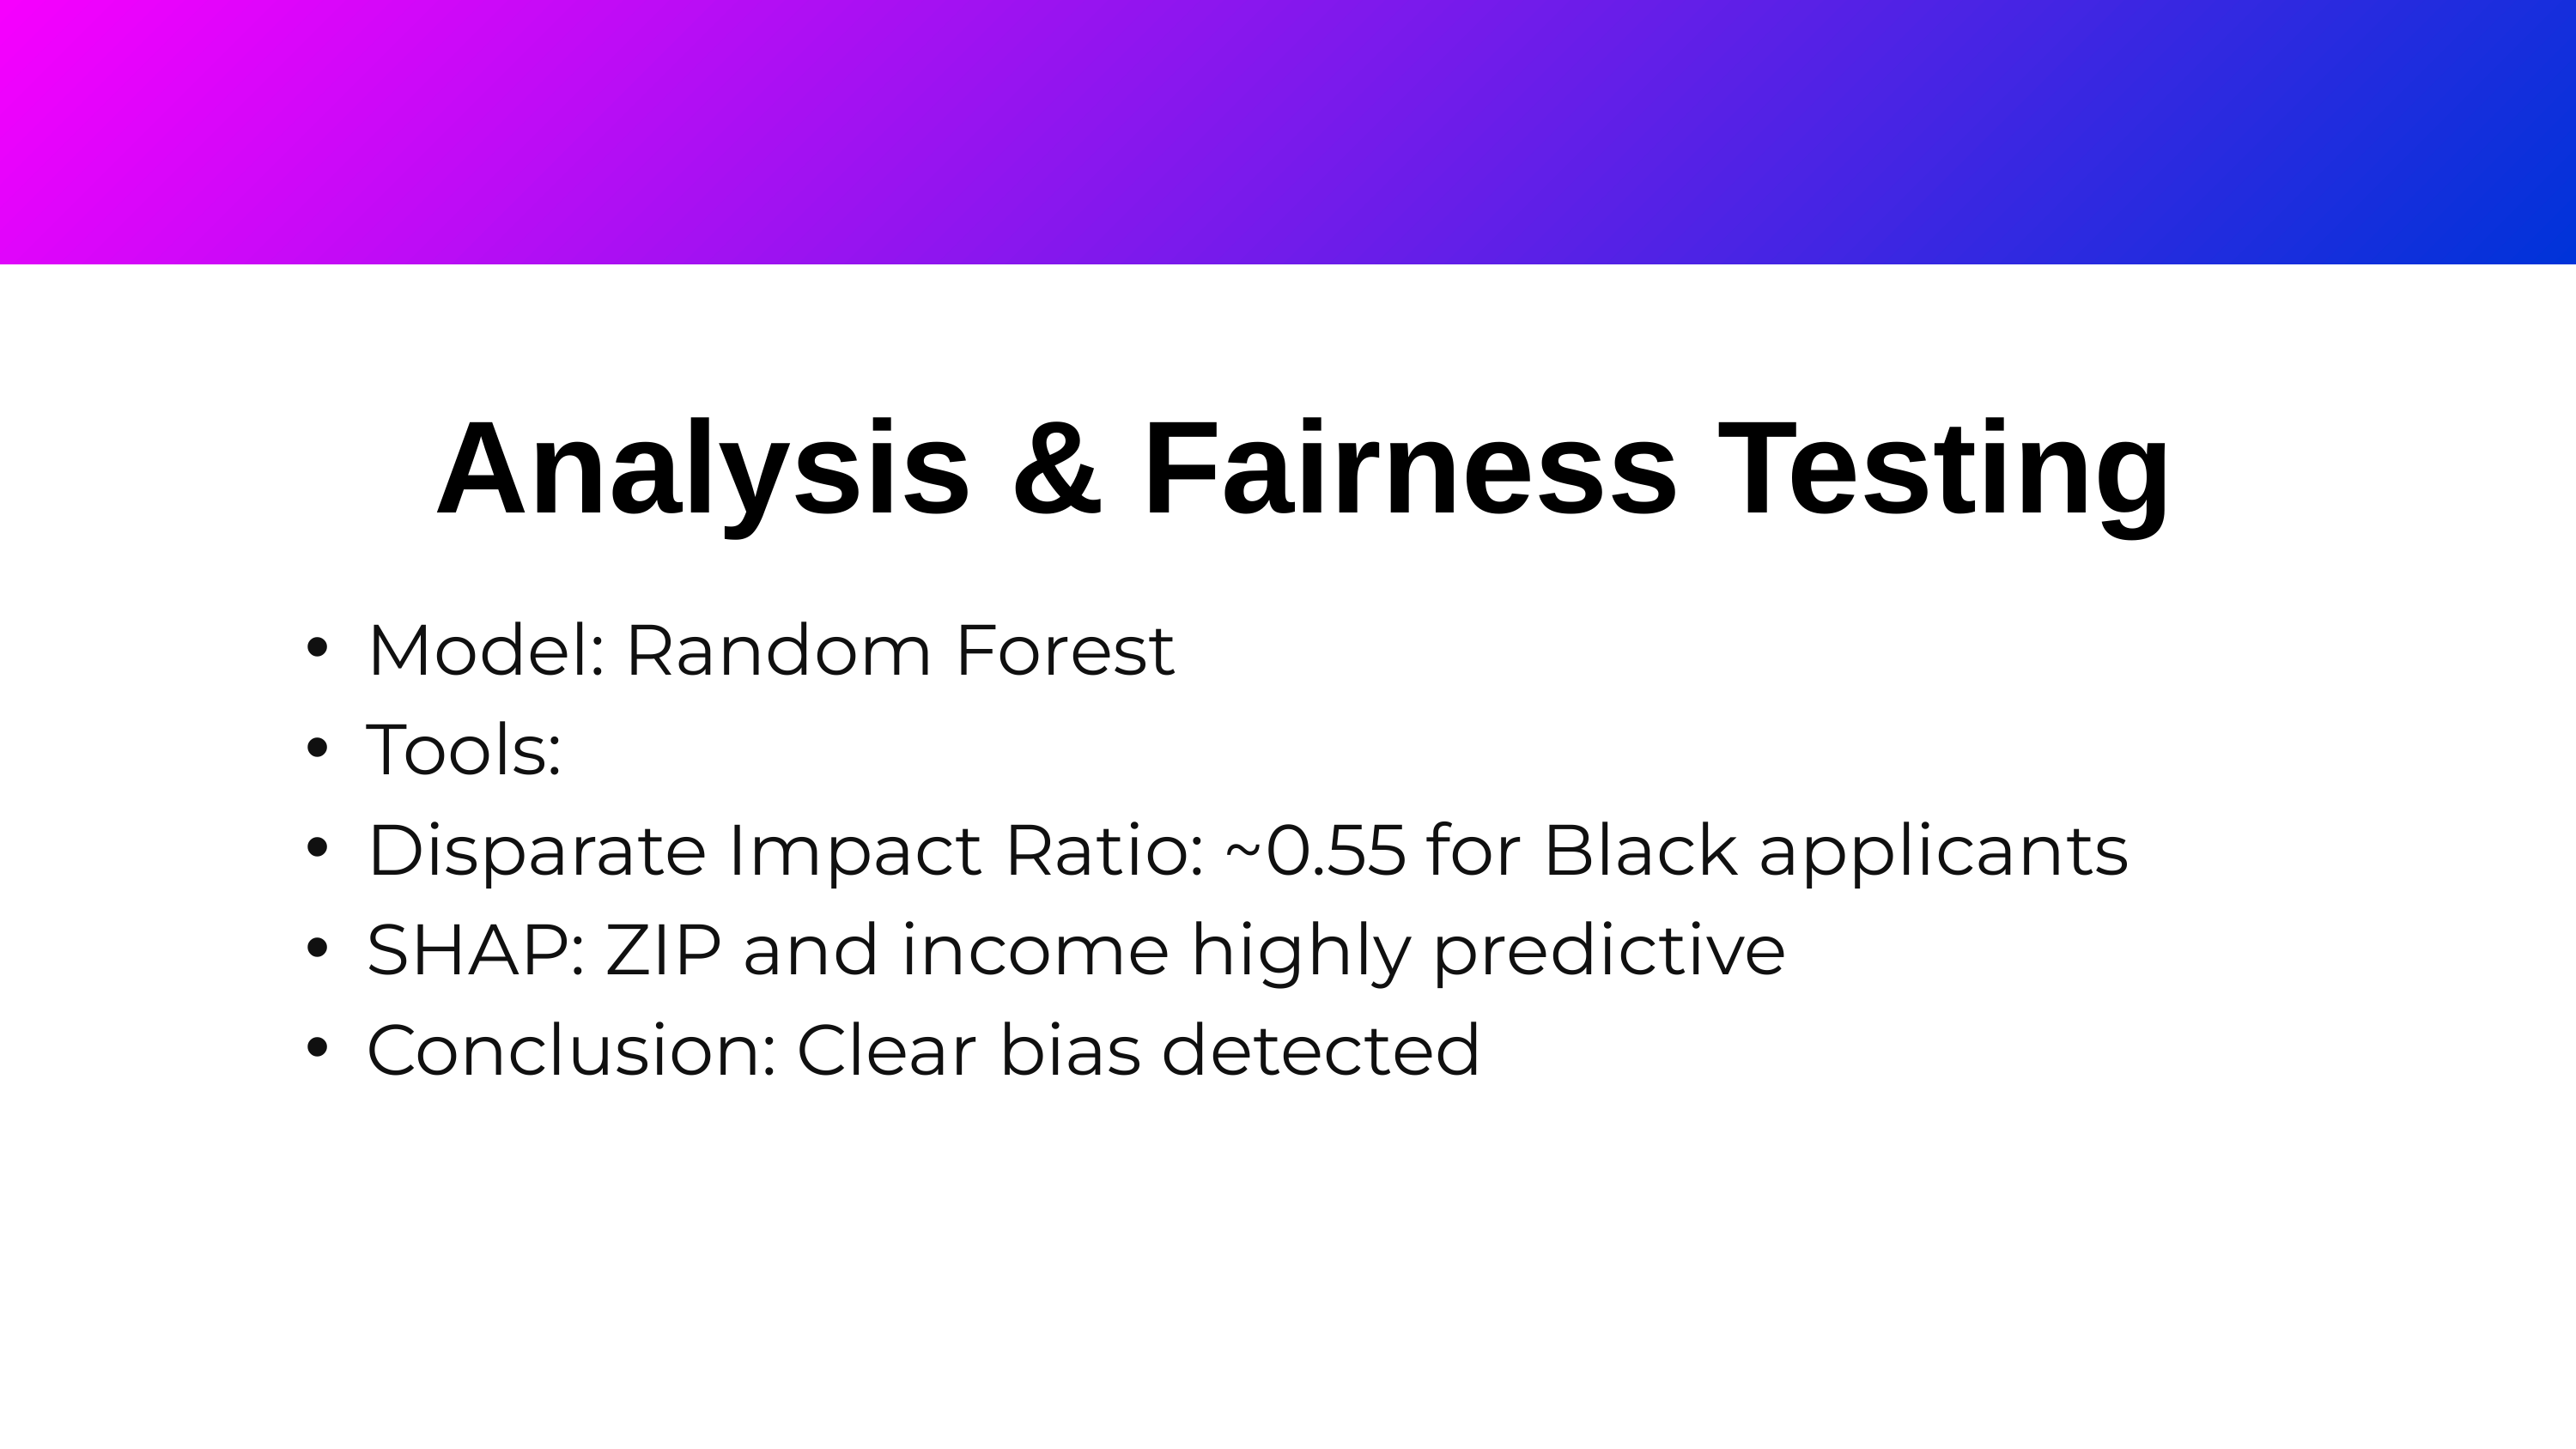

Analysis & Fairness Testing
Model: Random Forest
Tools:
Disparate Impact Ratio: ~0.55 for Black applicants
SHAP: ZIP and income highly predictive
Conclusion: Clear bias detected